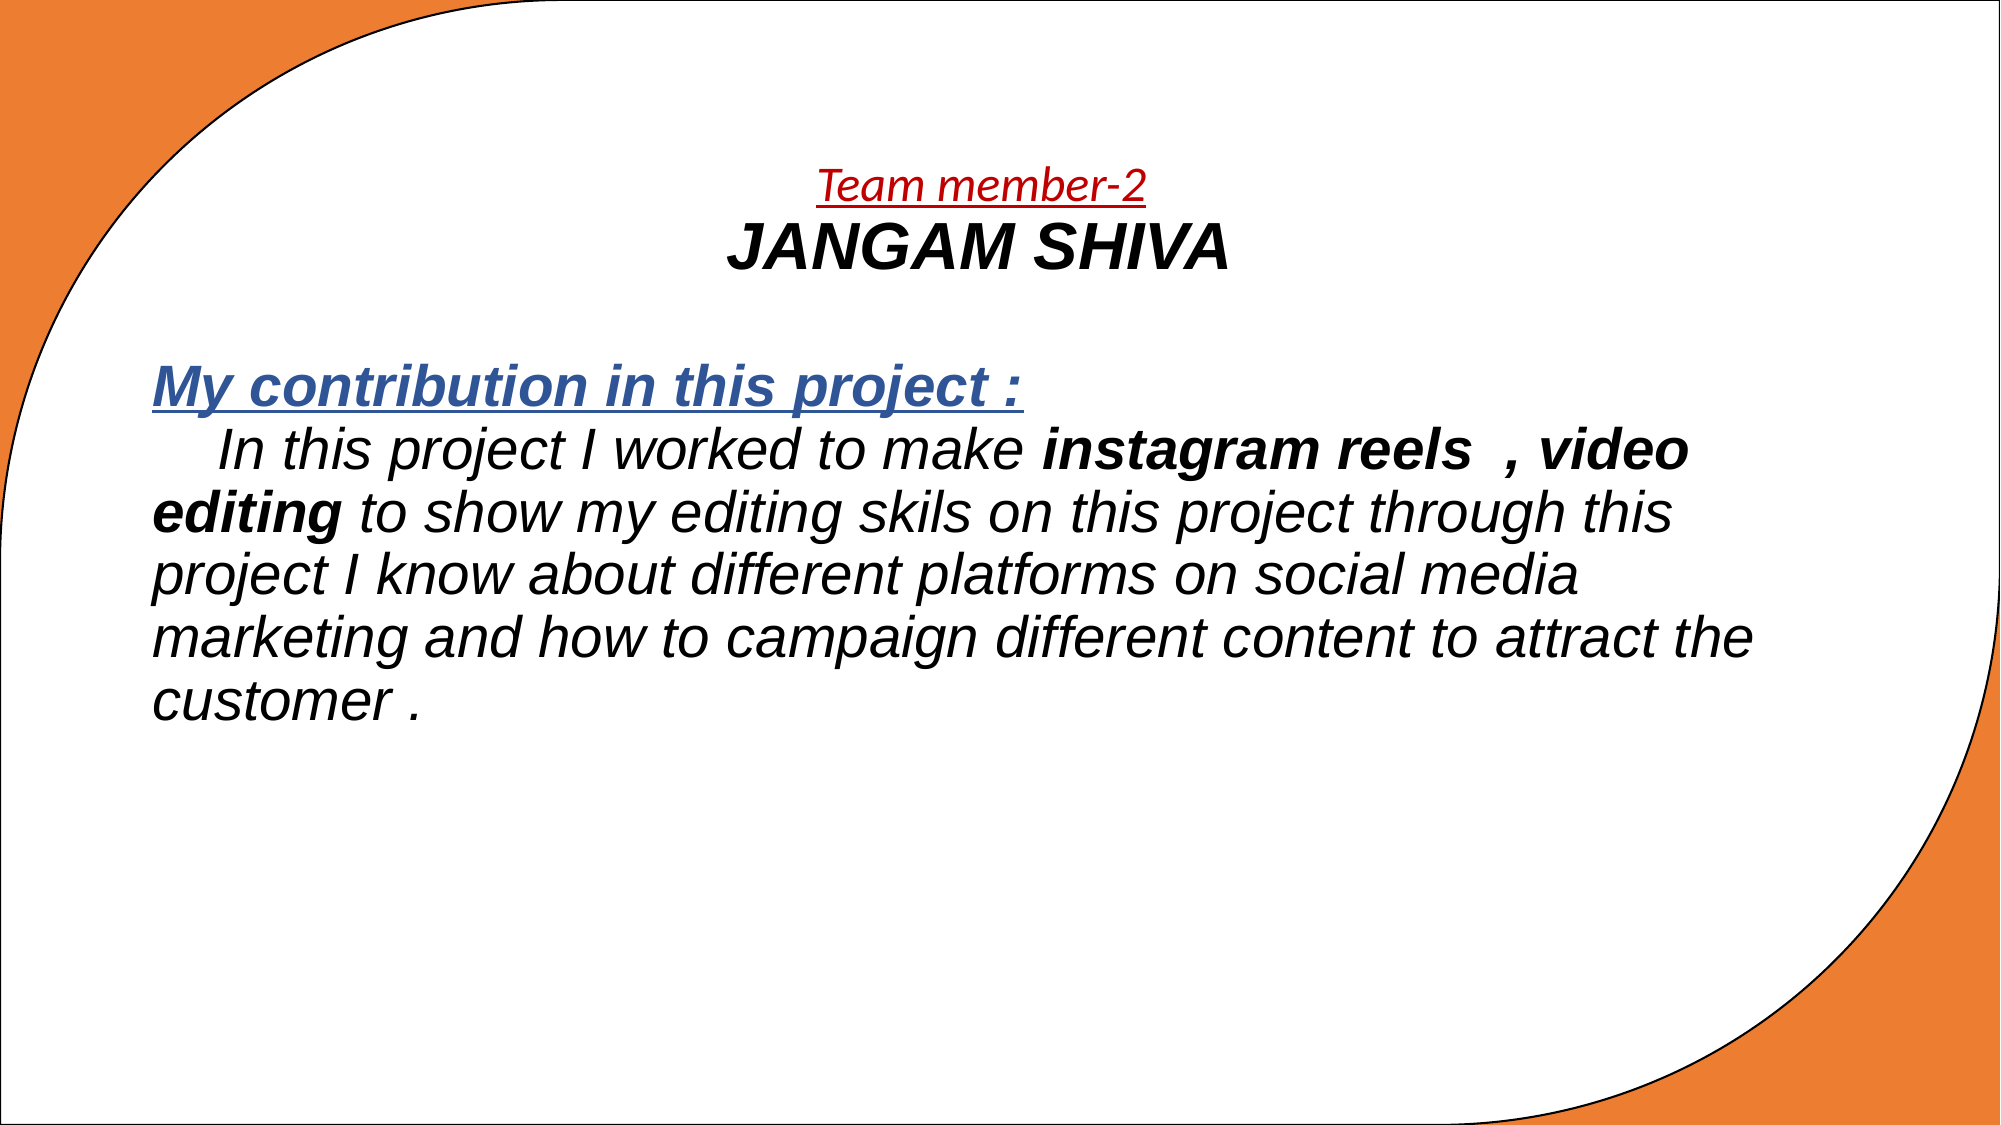

# Team member-2 JANGAM SHIVA My contribution in this project : In this project I worked to make instagram reels  , video editing to show my editing skils on this project through this project I know about different platforms on social media marketing and how to campaign different content to attract the customer .